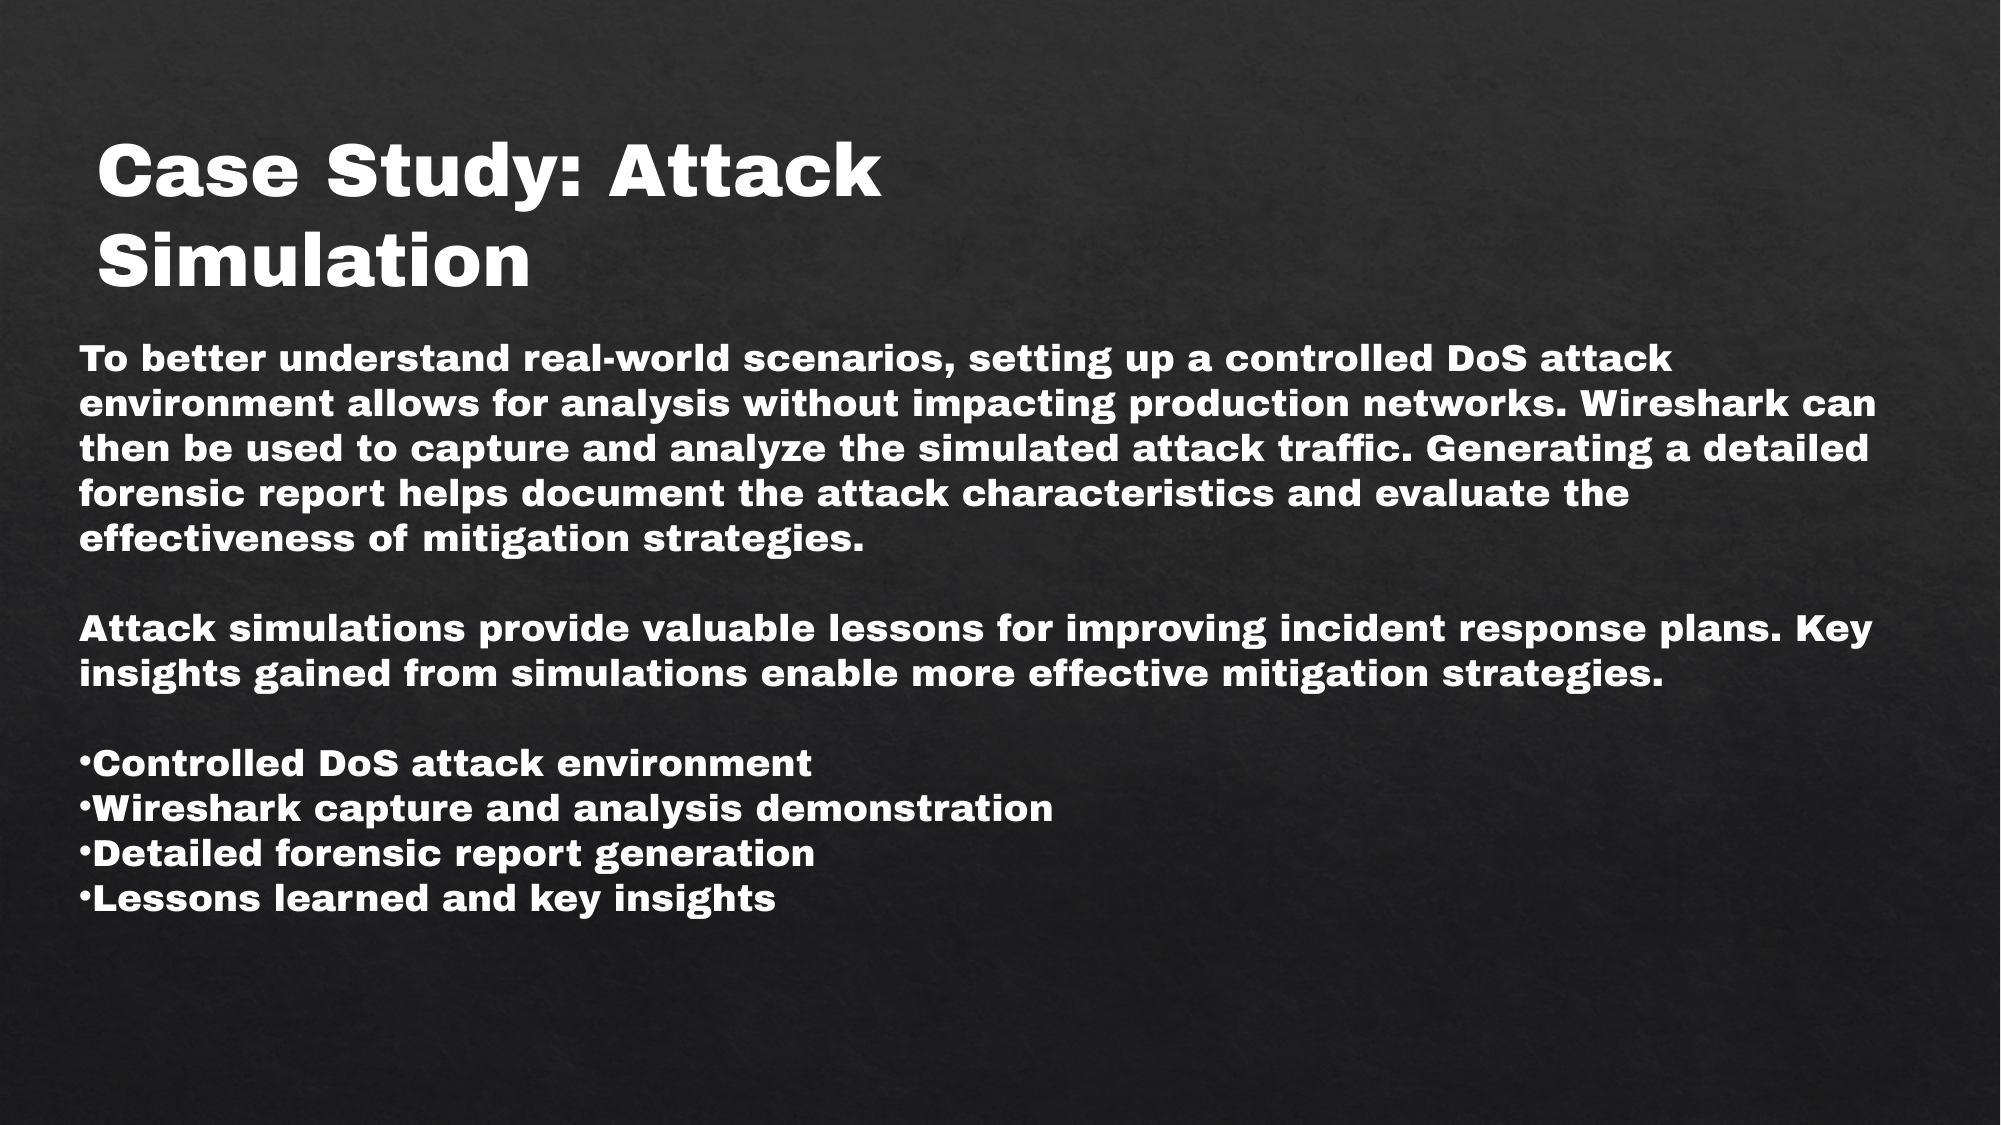

Case Study: Attack Simulation
To better understand real-world scenarios, setting up a controlled DoS attack environment allows for analysis without impacting production networks. Wireshark can then be used to capture and analyze the simulated attack traffic. Generating a detailed forensic report helps document the attack characteristics and evaluate the effectiveness of mitigation strategies.

Attack simulations provide valuable lessons for improving incident response plans. Key insights gained from simulations enable more effective mitigation strategies.

Controlled DoS attack environment
Wireshark capture and analysis demonstration
Detailed forensic report generation
Lessons learned and key insights